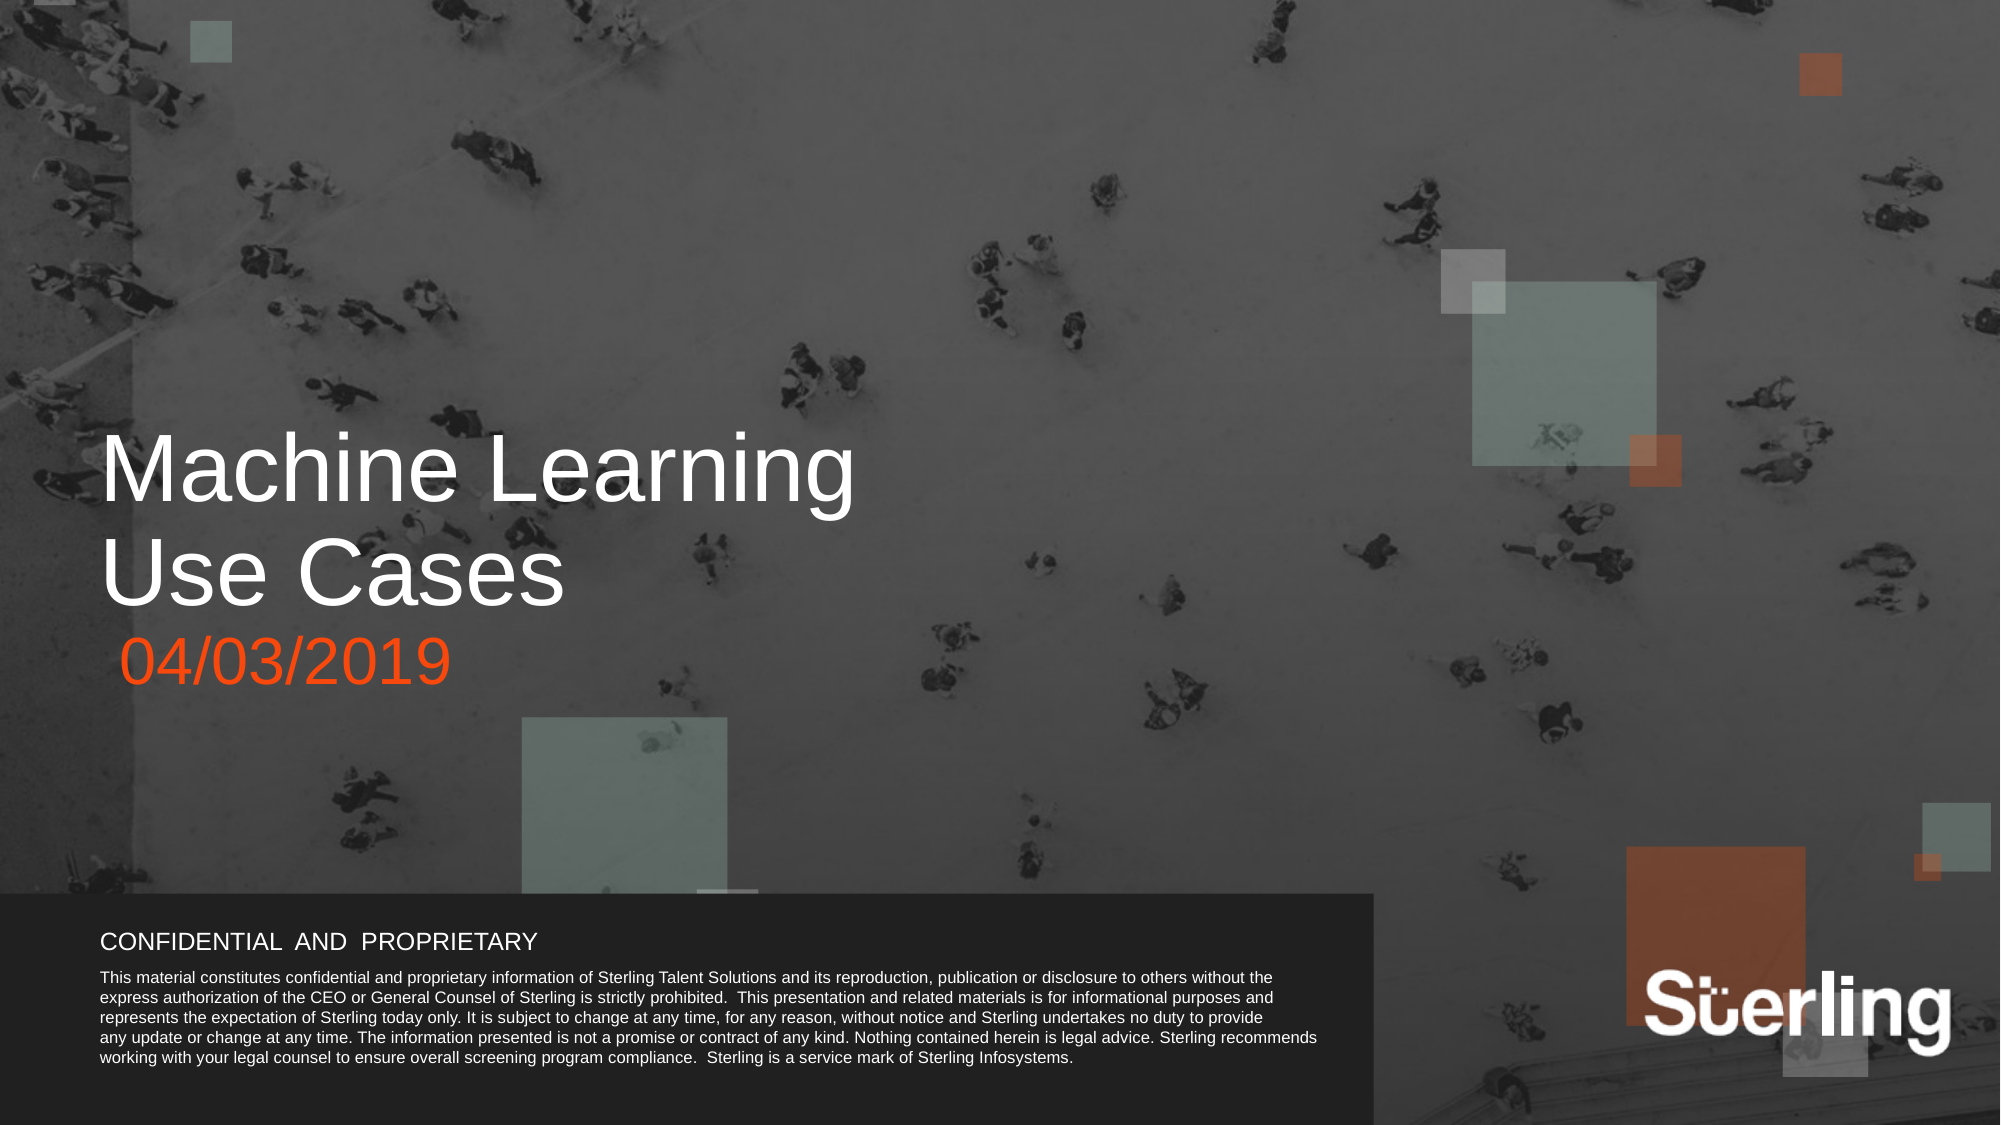

# Machine Learning             Use Cases
04/03/2019

CONFIDENTIAL  AND  PROPRIETARY
This material constitutes confidential and proprietary information of Sterling Talent Solutions and its reproduction, publication or disclosure to others without the express authorization of the CEO or General Counsel of Sterling is strictly prohibited.  This presentation and related materials is for informational purposes and represents the expectation of Sterling today only. It is subject to change at any time, for any reason, without notice and Sterling undertakes no duty to provide any update or change at any time. The information presented is not a promise or contract of any kind. Nothing contained herein is legal advice. Sterling recommends working with your legal counsel to ensure overall screening program compliance.  Sterling is a service mark of Sterling Infosystems.